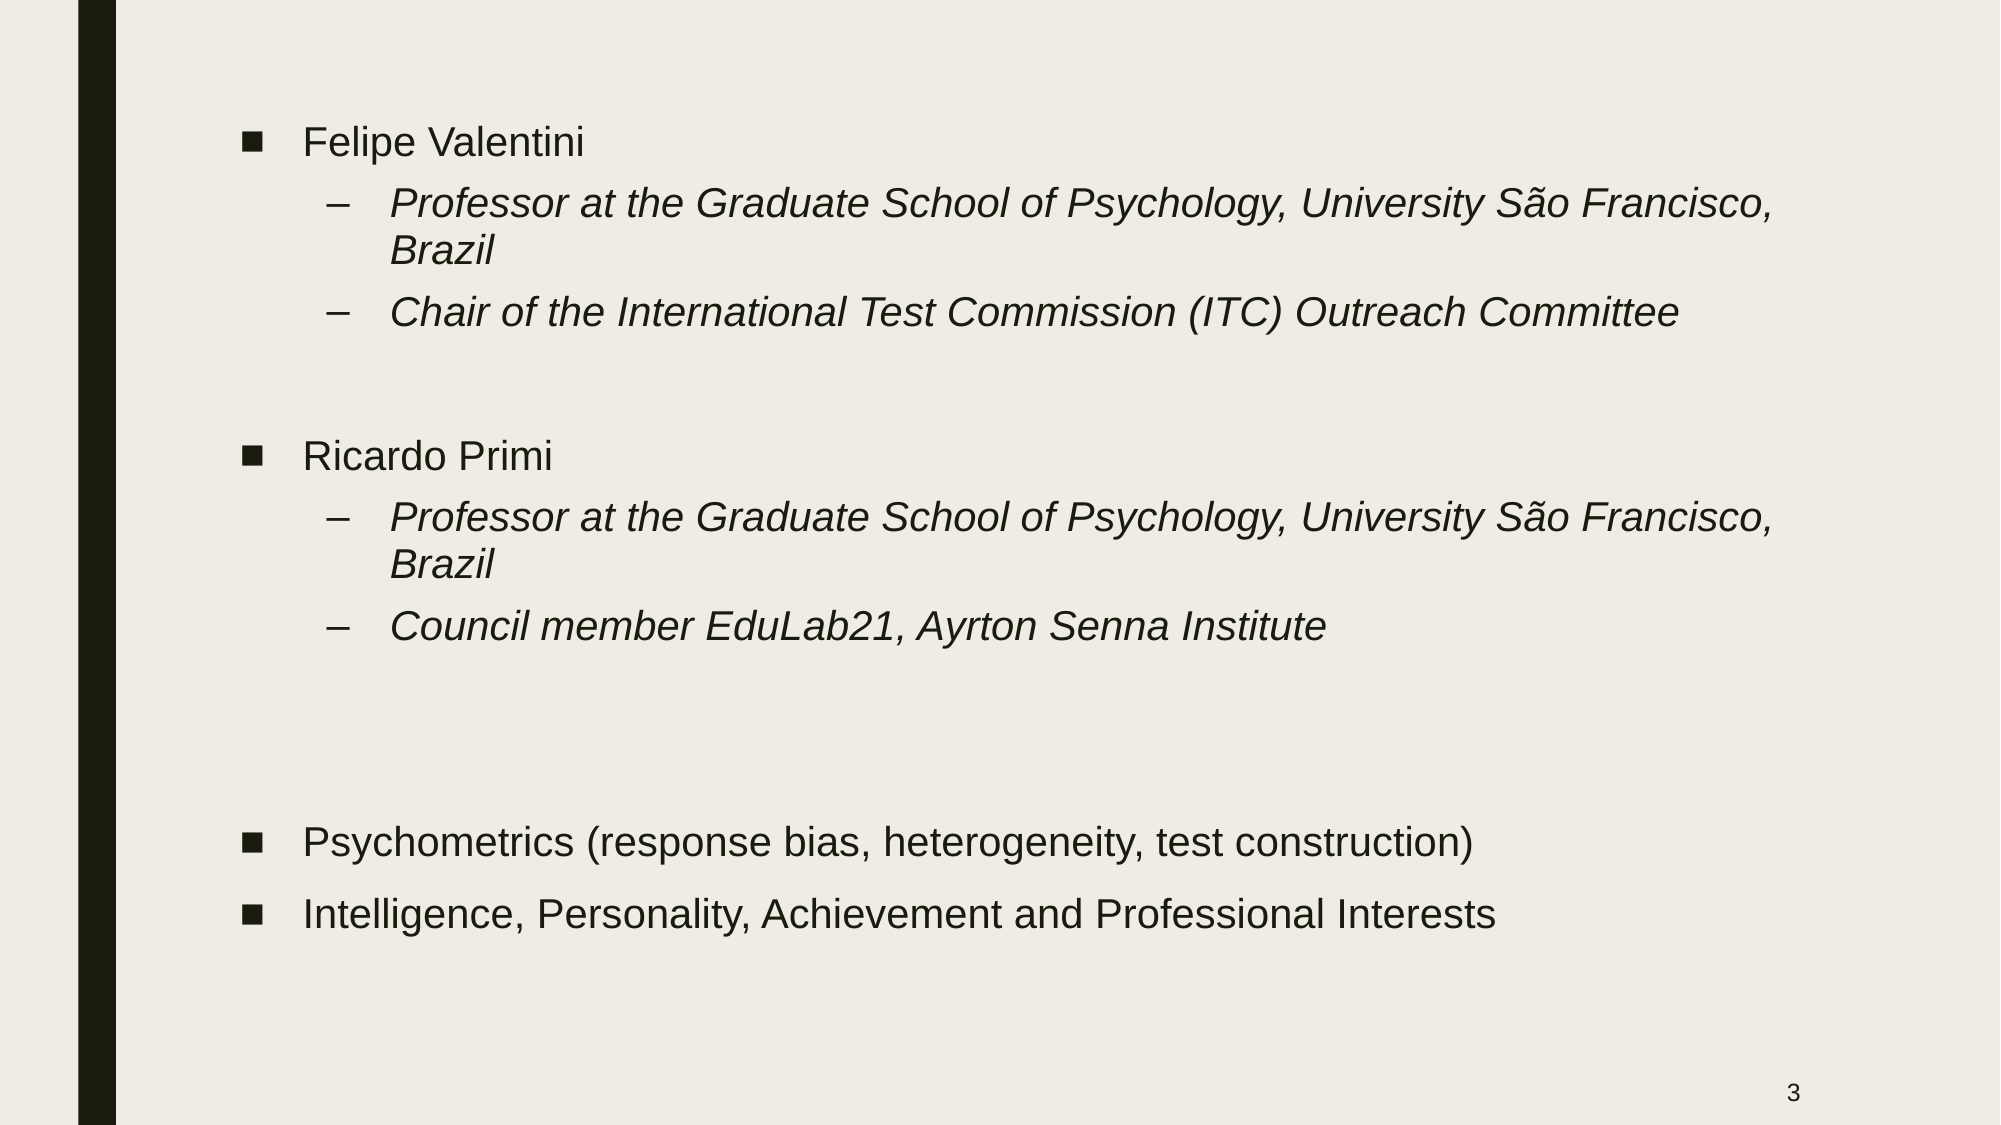

Felipe Valentini
Professor at the Graduate School of Psychology, University São Francisco, Brazil
Chair of the International Test Commission (ITC) Outreach Committee

Ricardo Primi
Professor at the Graduate School of Psychology, University São Francisco, Brazil
Council member EduLab21, Ayrton Senna Institute

Psychometrics (response bias, heterogeneity, test construction)
Intelligence, Personality, Achievement and Professional Interests
3